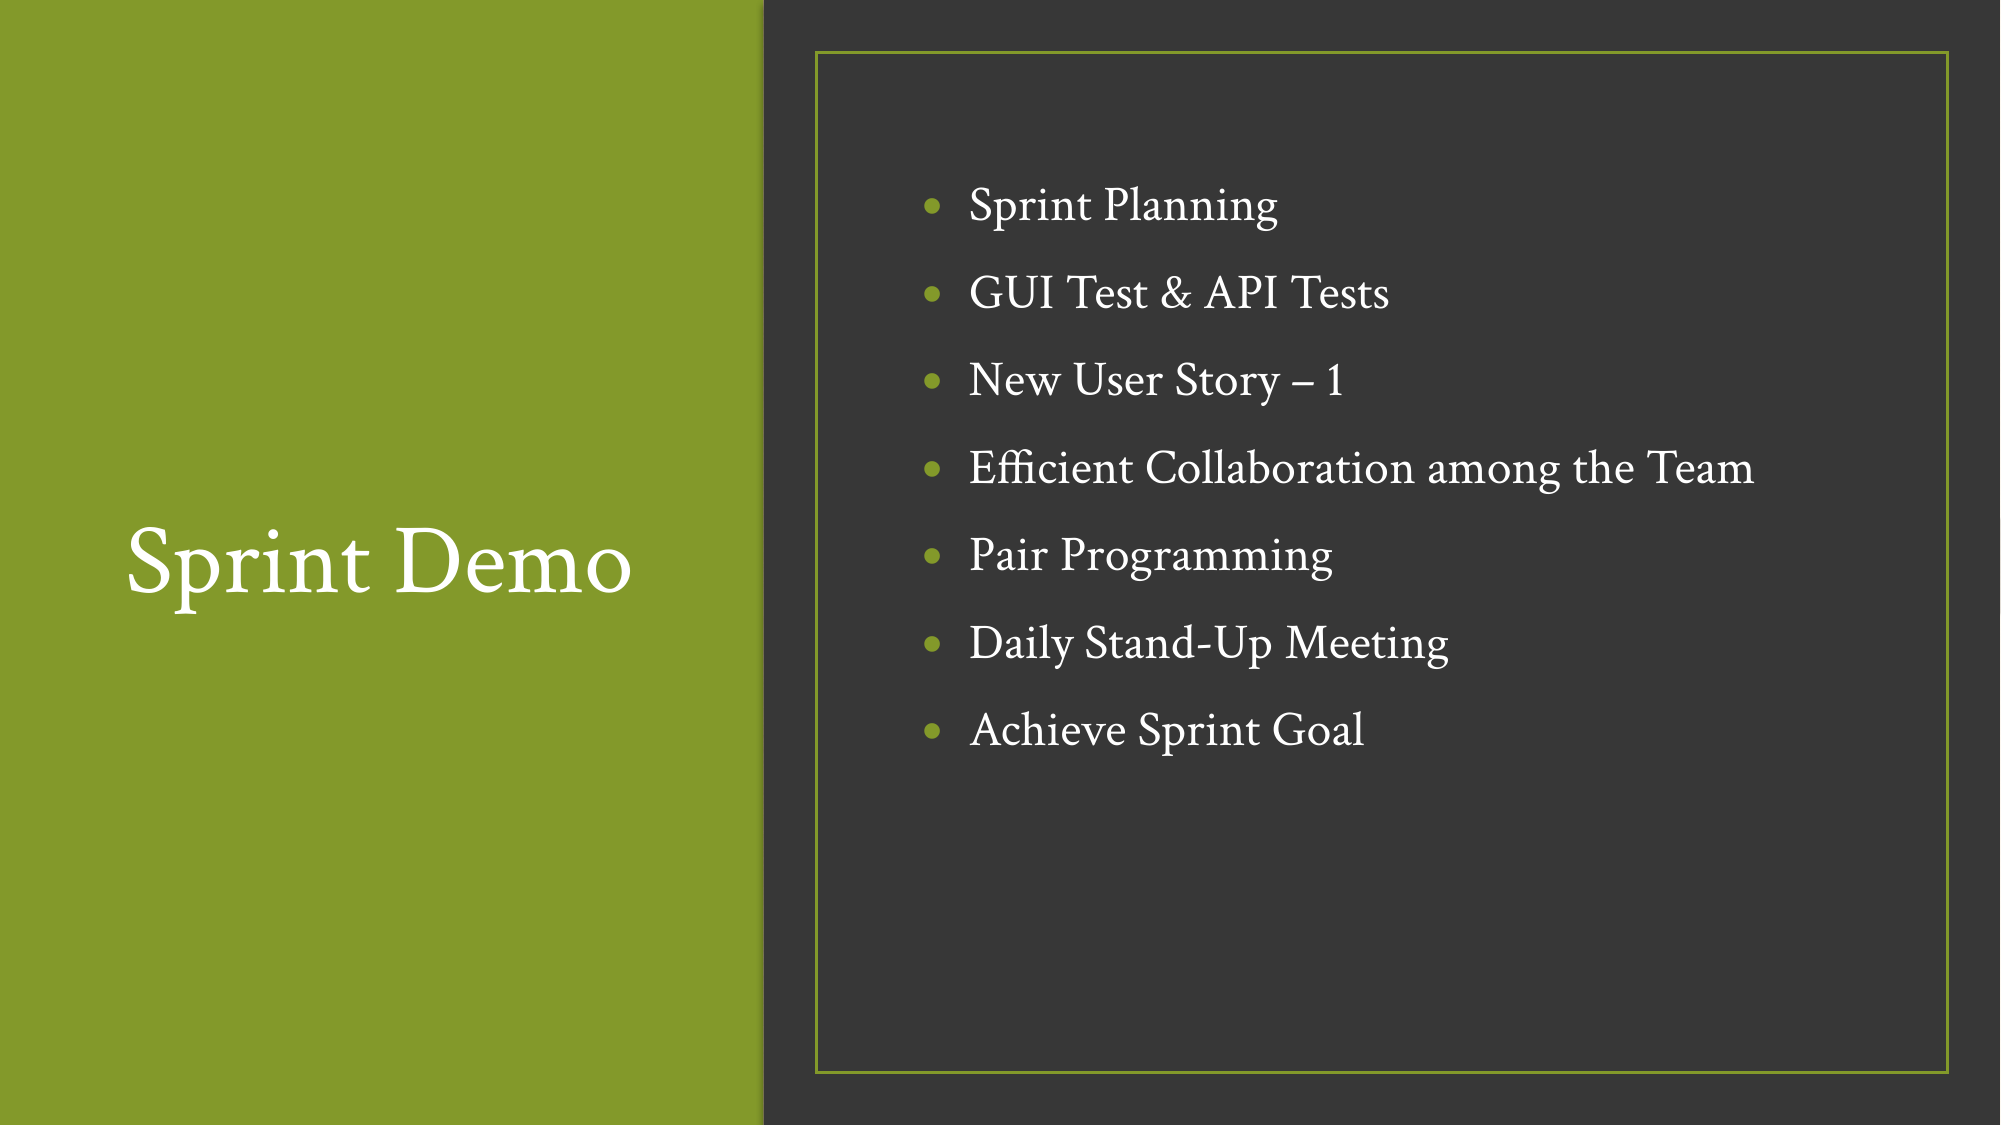

Sprint Demo
Sprint Planning
GUI Test & API Tests
New User Story – 1
Efficient Collaboration among the Team
Pair Programming
Daily Stand-Up Meeting
Achieve Sprint Goal